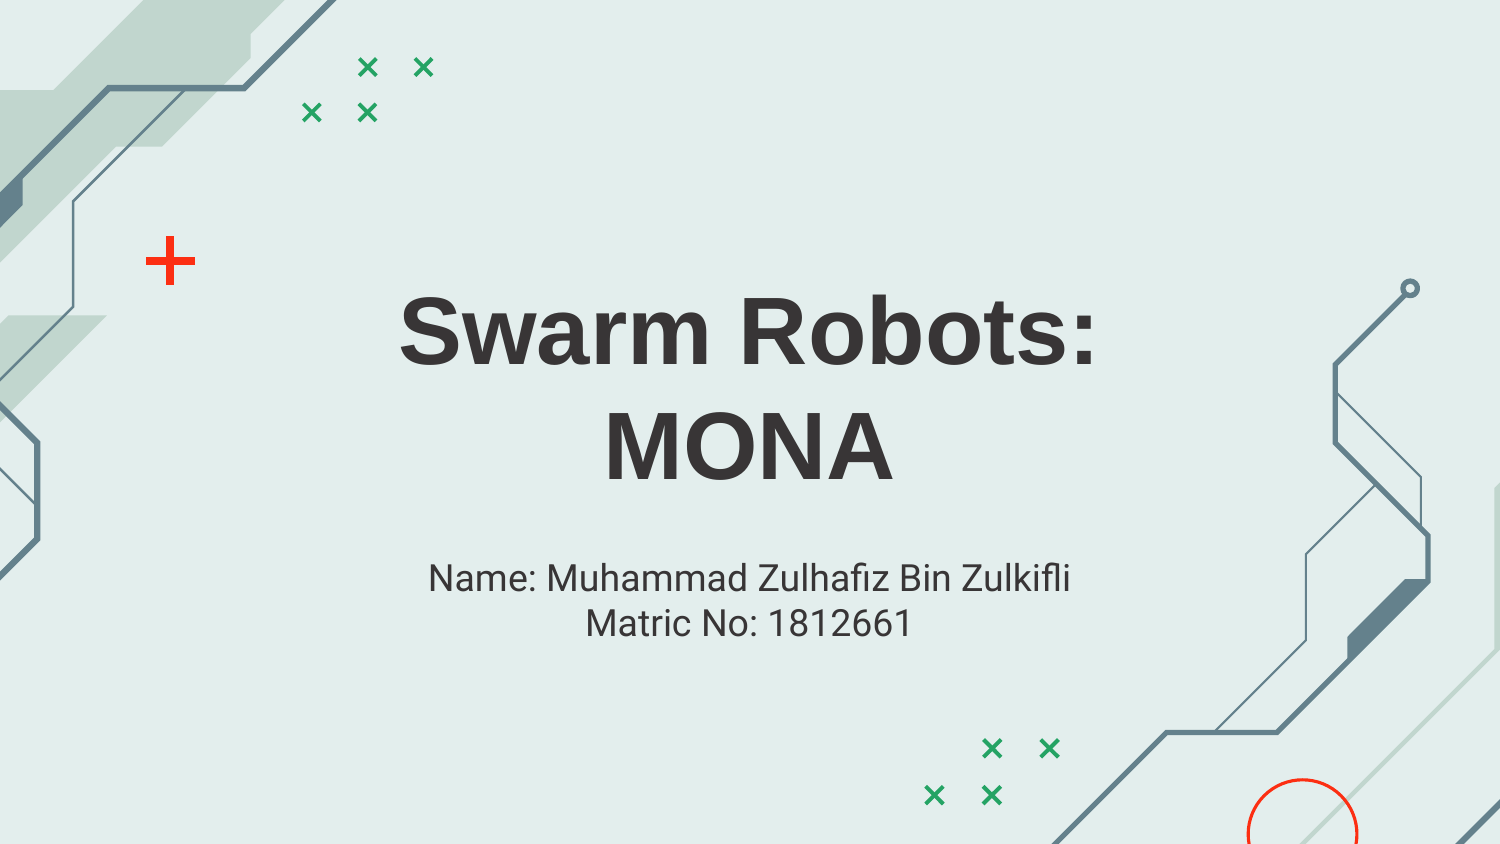

# Swarm Robots:
MONA

Name: Muhammad Zulhafiz Bin Zulkifli
Matric No: 1812661